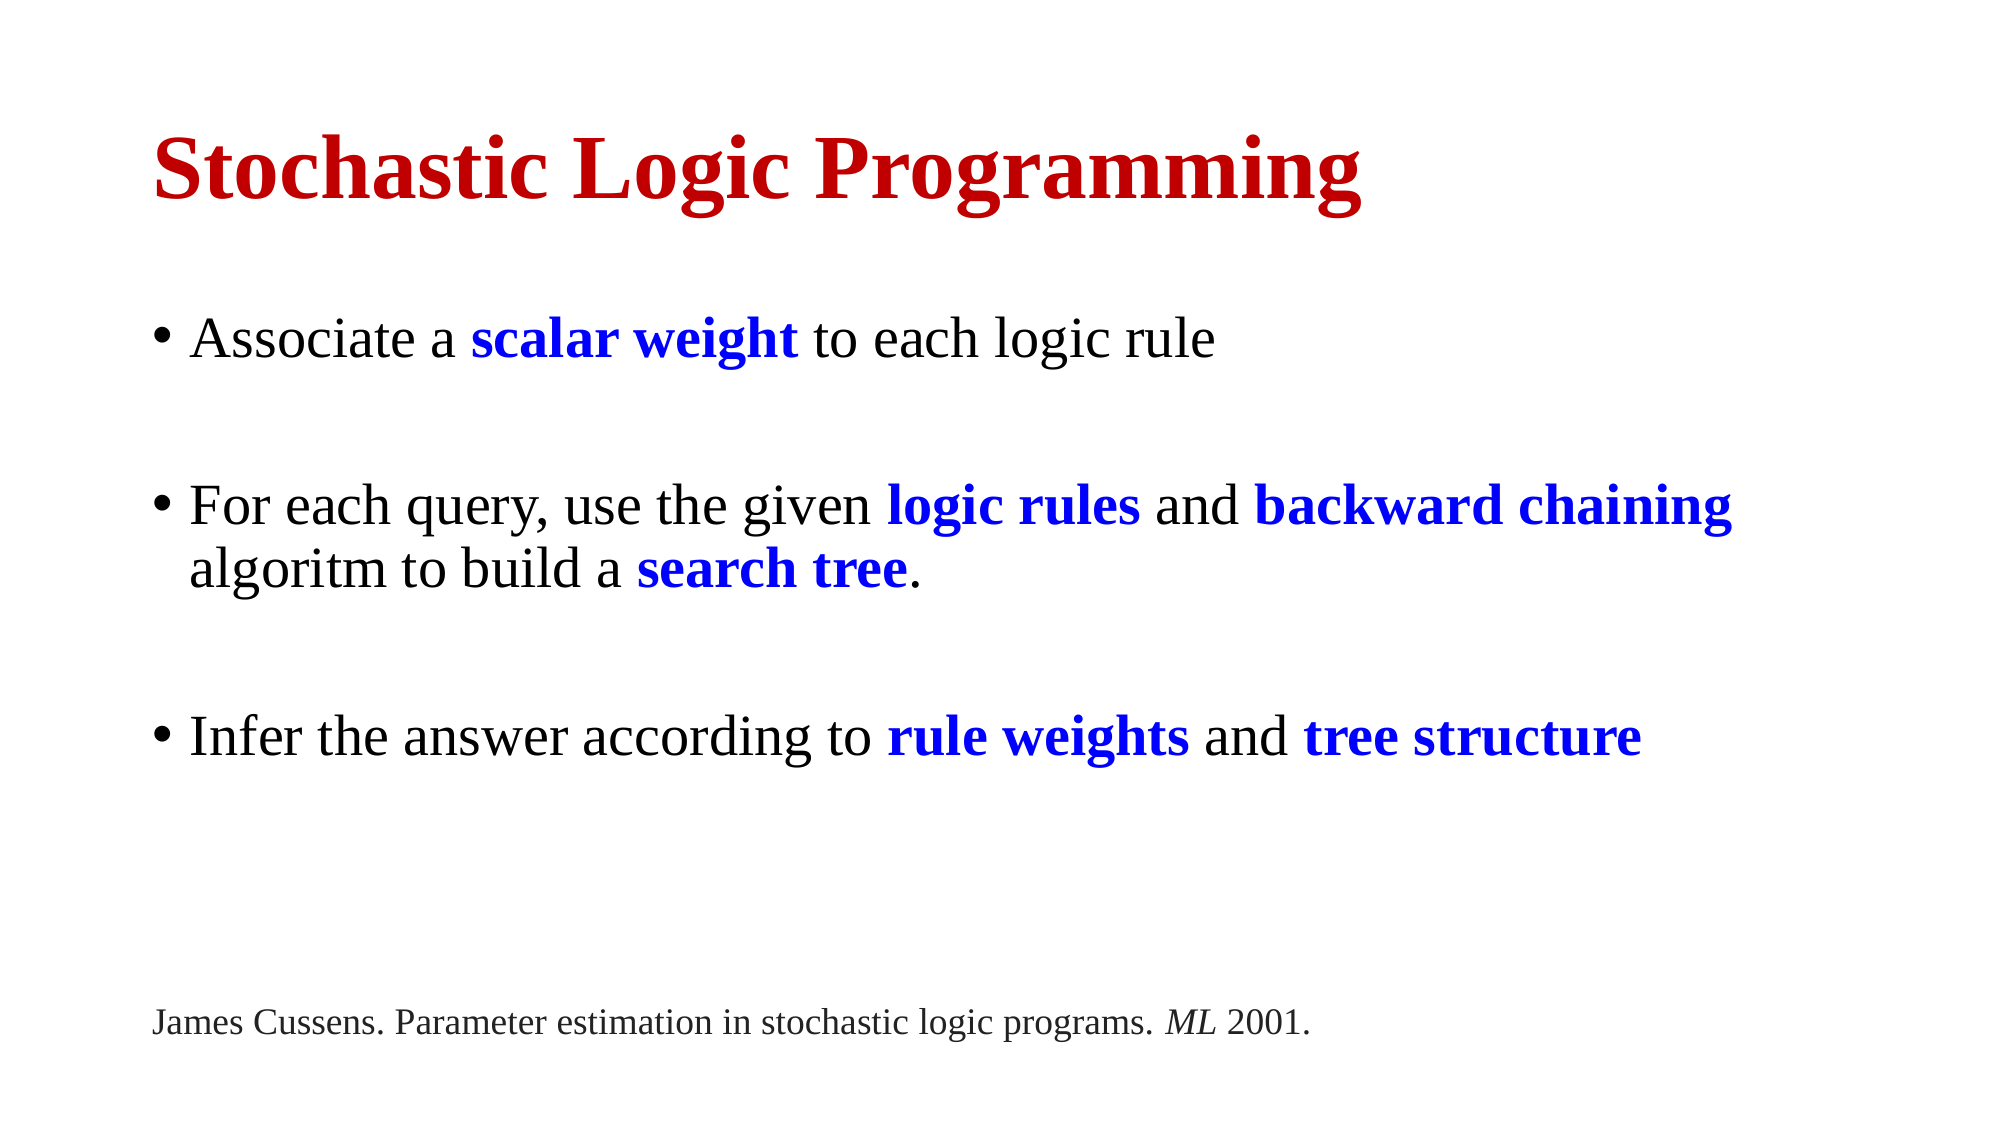

# Stochastic Logic Programming
Associate a scalar weight to each logic rule

For each query, use the given logic rules and backward chaining algoritm to build a search tree.

Infer the answer according to rule weights and tree structure

James Cussens. Parameter estimation in stochastic logic programs. ML 2001.